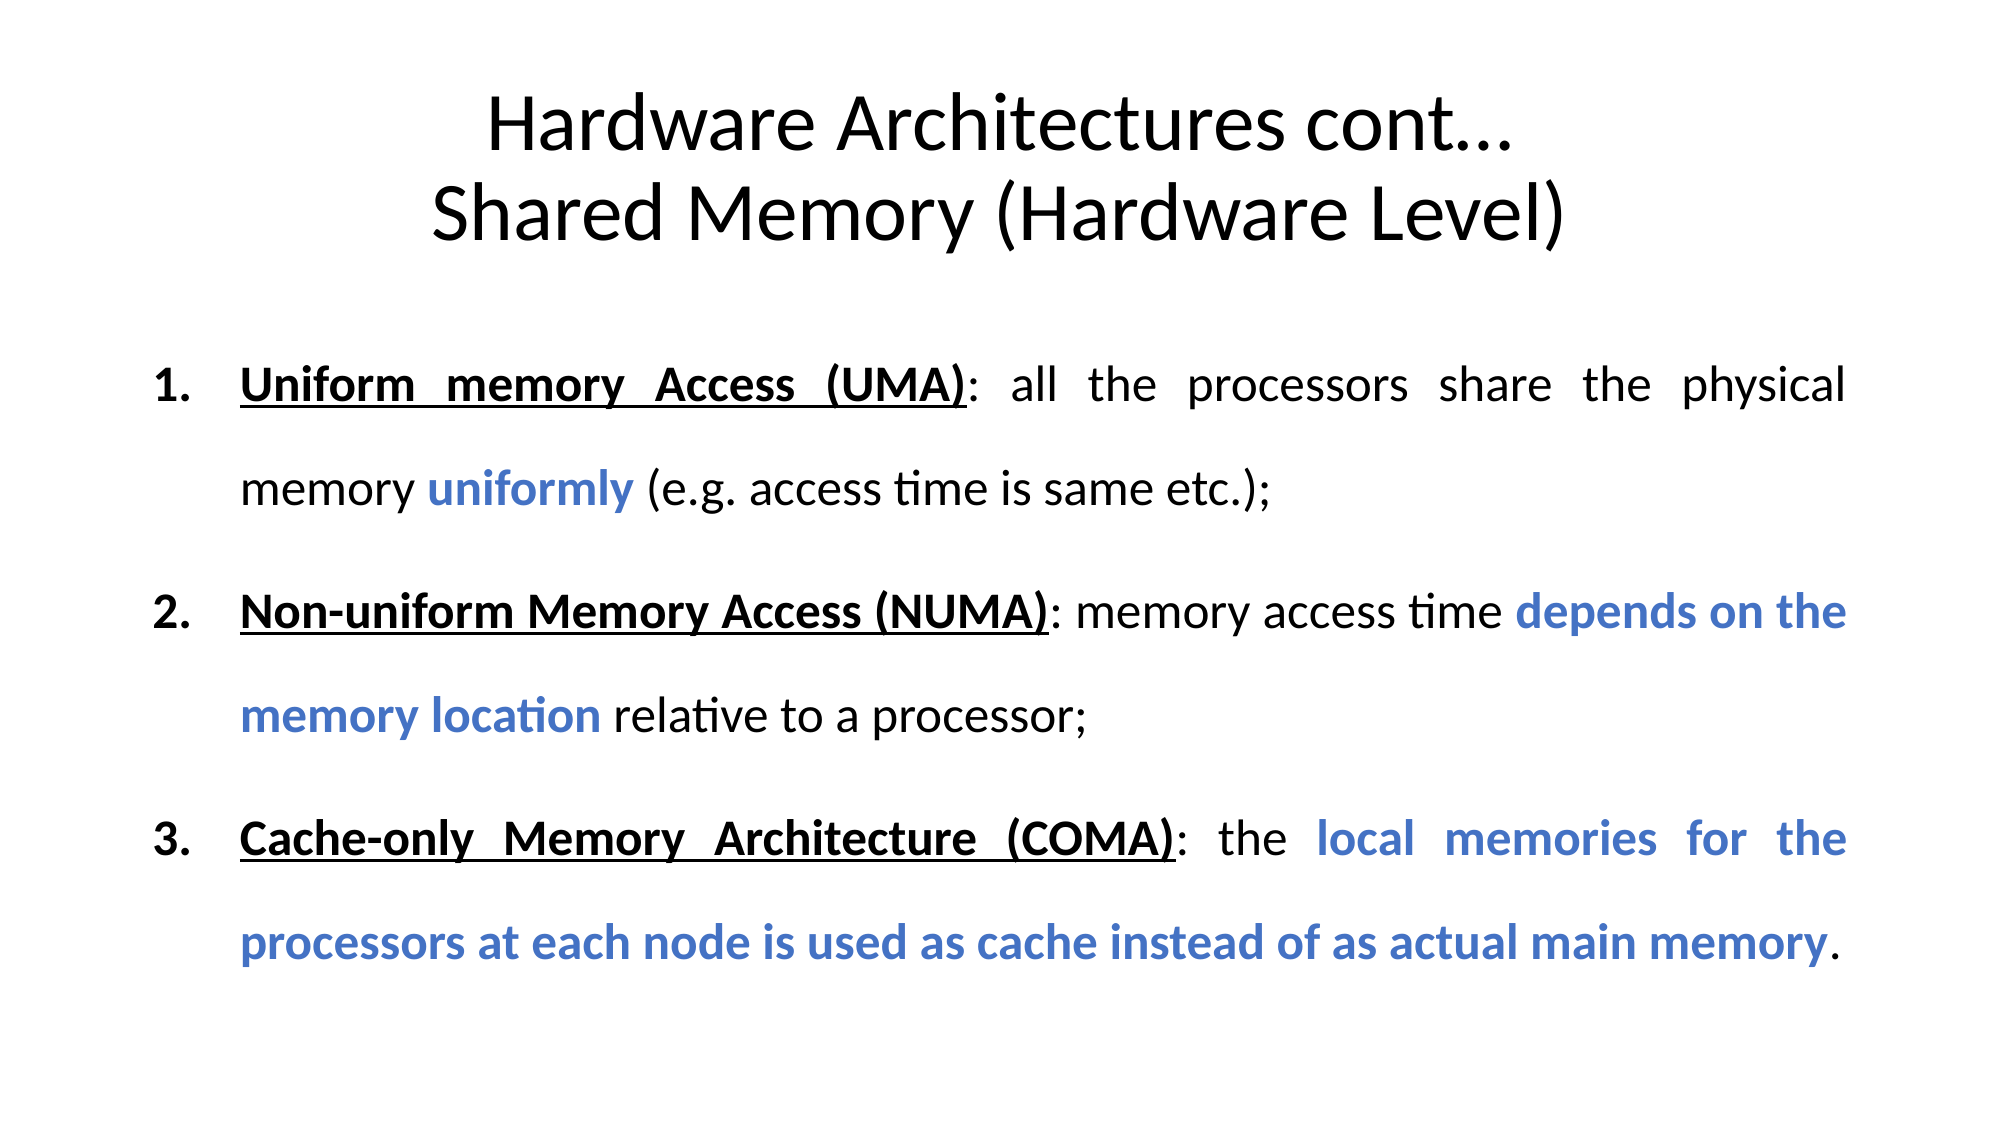

# Hardware Architectures cont… Shared Memory (Hardware Level)
Uniform memory Access (UMA): all the processors share the physical memory uniformly (e.g. access time is same etc.);
Non-uniform Memory Access (NUMA): memory access time depends on the memory location relative to a processor;
Cache-only Memory Architecture (COMA): the local memories for the processors at each node is used as cache instead of as actual main memory.